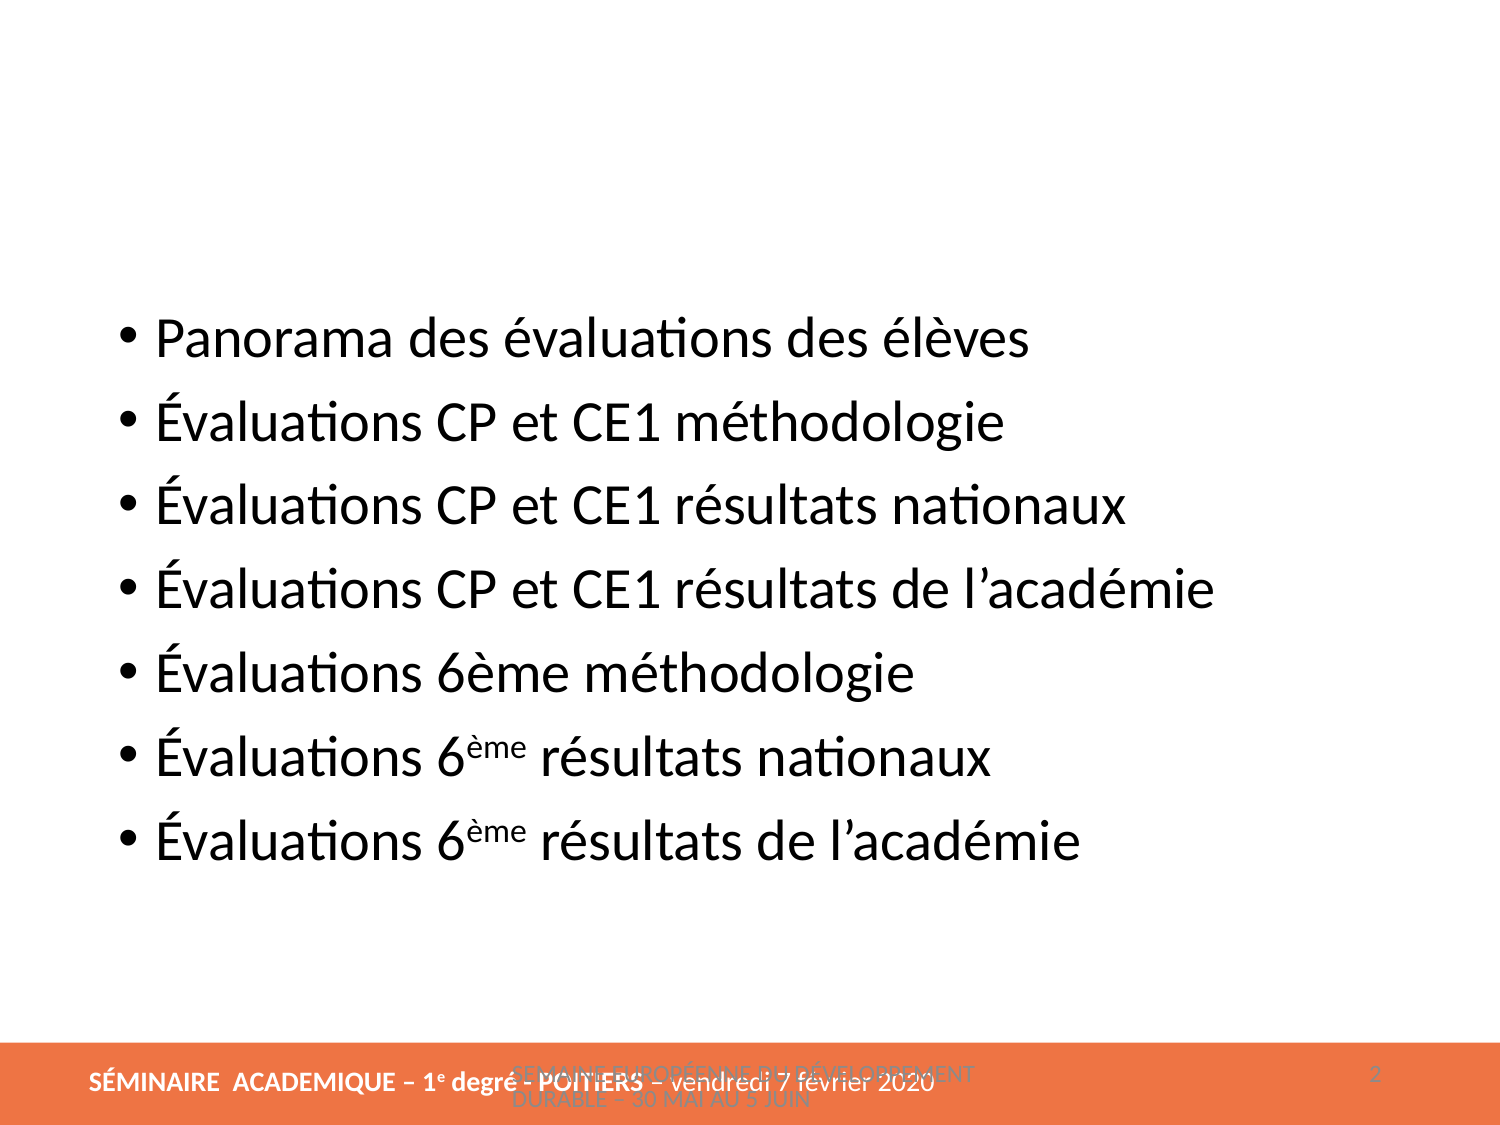

#
Panorama des évaluations des élèves
Évaluations CP et CE1 méthodologie
Évaluations CP et CE1 résultats nationaux
Évaluations CP et CE1 résultats de l’académie
Évaluations 6ème méthodologie
Évaluations 6ème résultats nationaux
Évaluations 6ème résultats de l’académie

SEMAINE EUROPÉENNE DU DÉVELOPPEMENT DURABLE – 30 MAI AU 5 JUIN
2